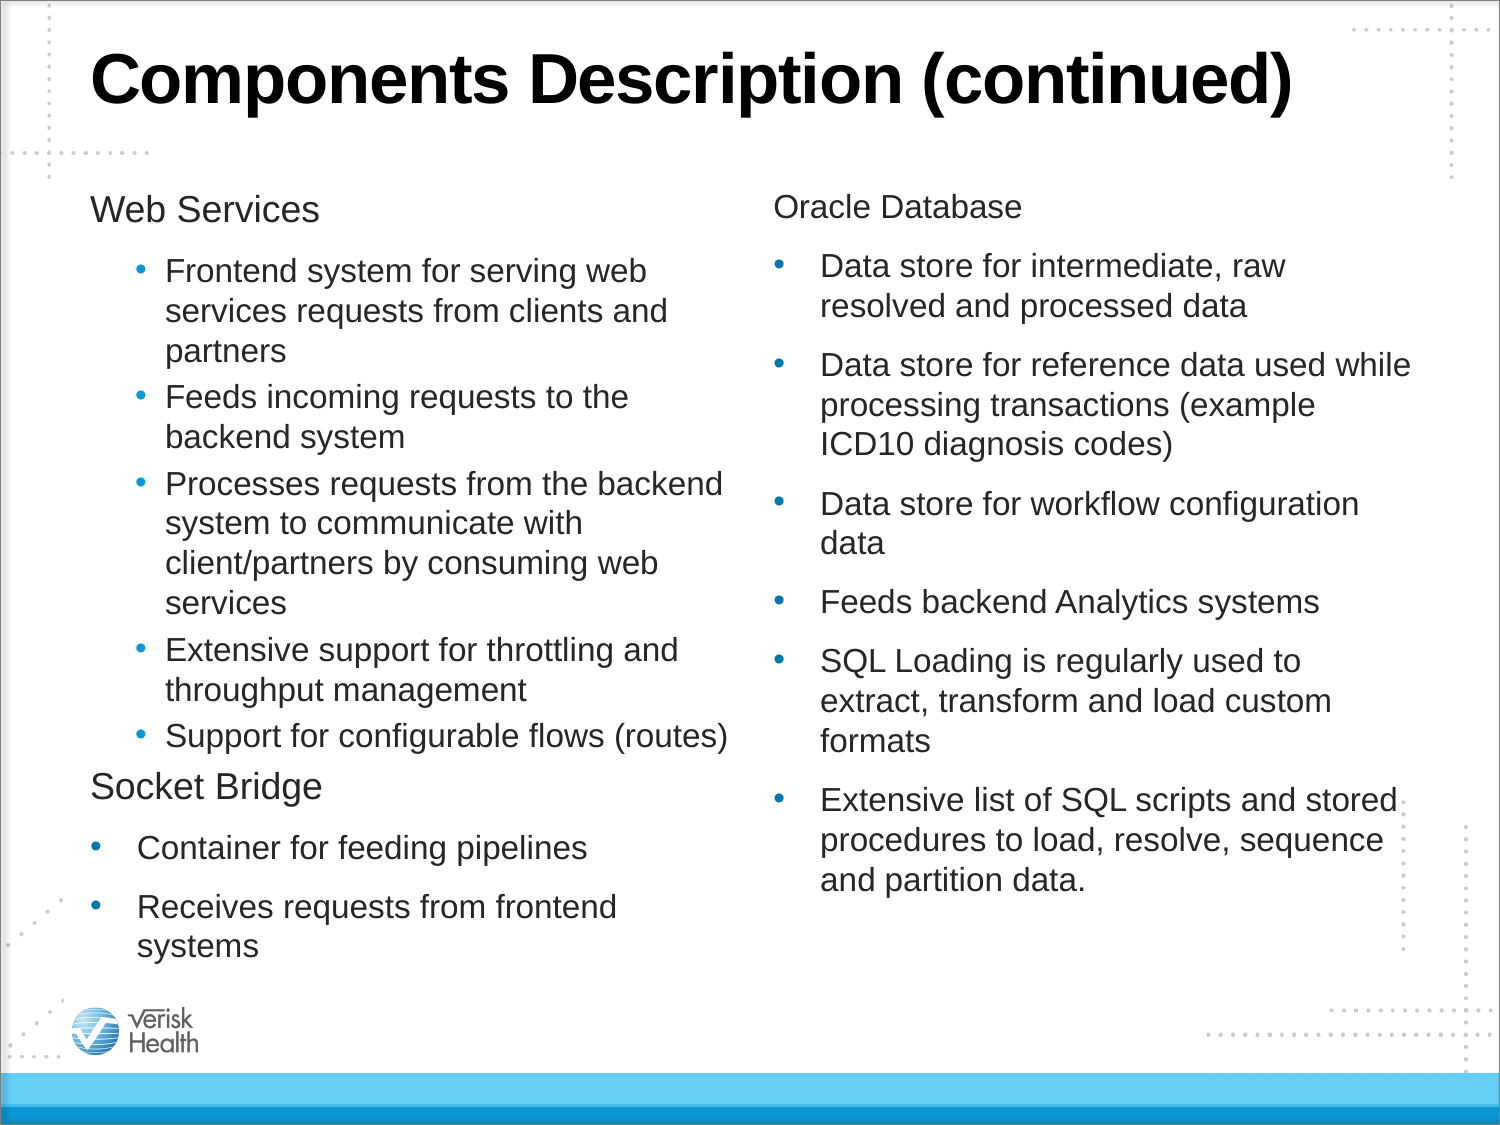

# Components Description (continued)
Web Services
Frontend system for serving web services requests from clients and partners
Feeds incoming requests to the backend system
Processes requests from the backend system to communicate with client/partners by consuming web services
Extensive support for throttling and throughput management
Support for configurable flows (routes)
Socket Bridge
Container for feeding pipelines
Receives requests from frontend systems

Oracle Database
Data store for intermediate, raw resolved and processed data
Data store for reference data used while processing transactions (example ICD10 diagnosis codes)
Data store for workflow configuration data
Feeds backend Analytics systems
SQL Loading is regularly used to extract, transform and load custom formats
Extensive list of SQL scripts and stored procedures to load, resolve, sequence and partition data.